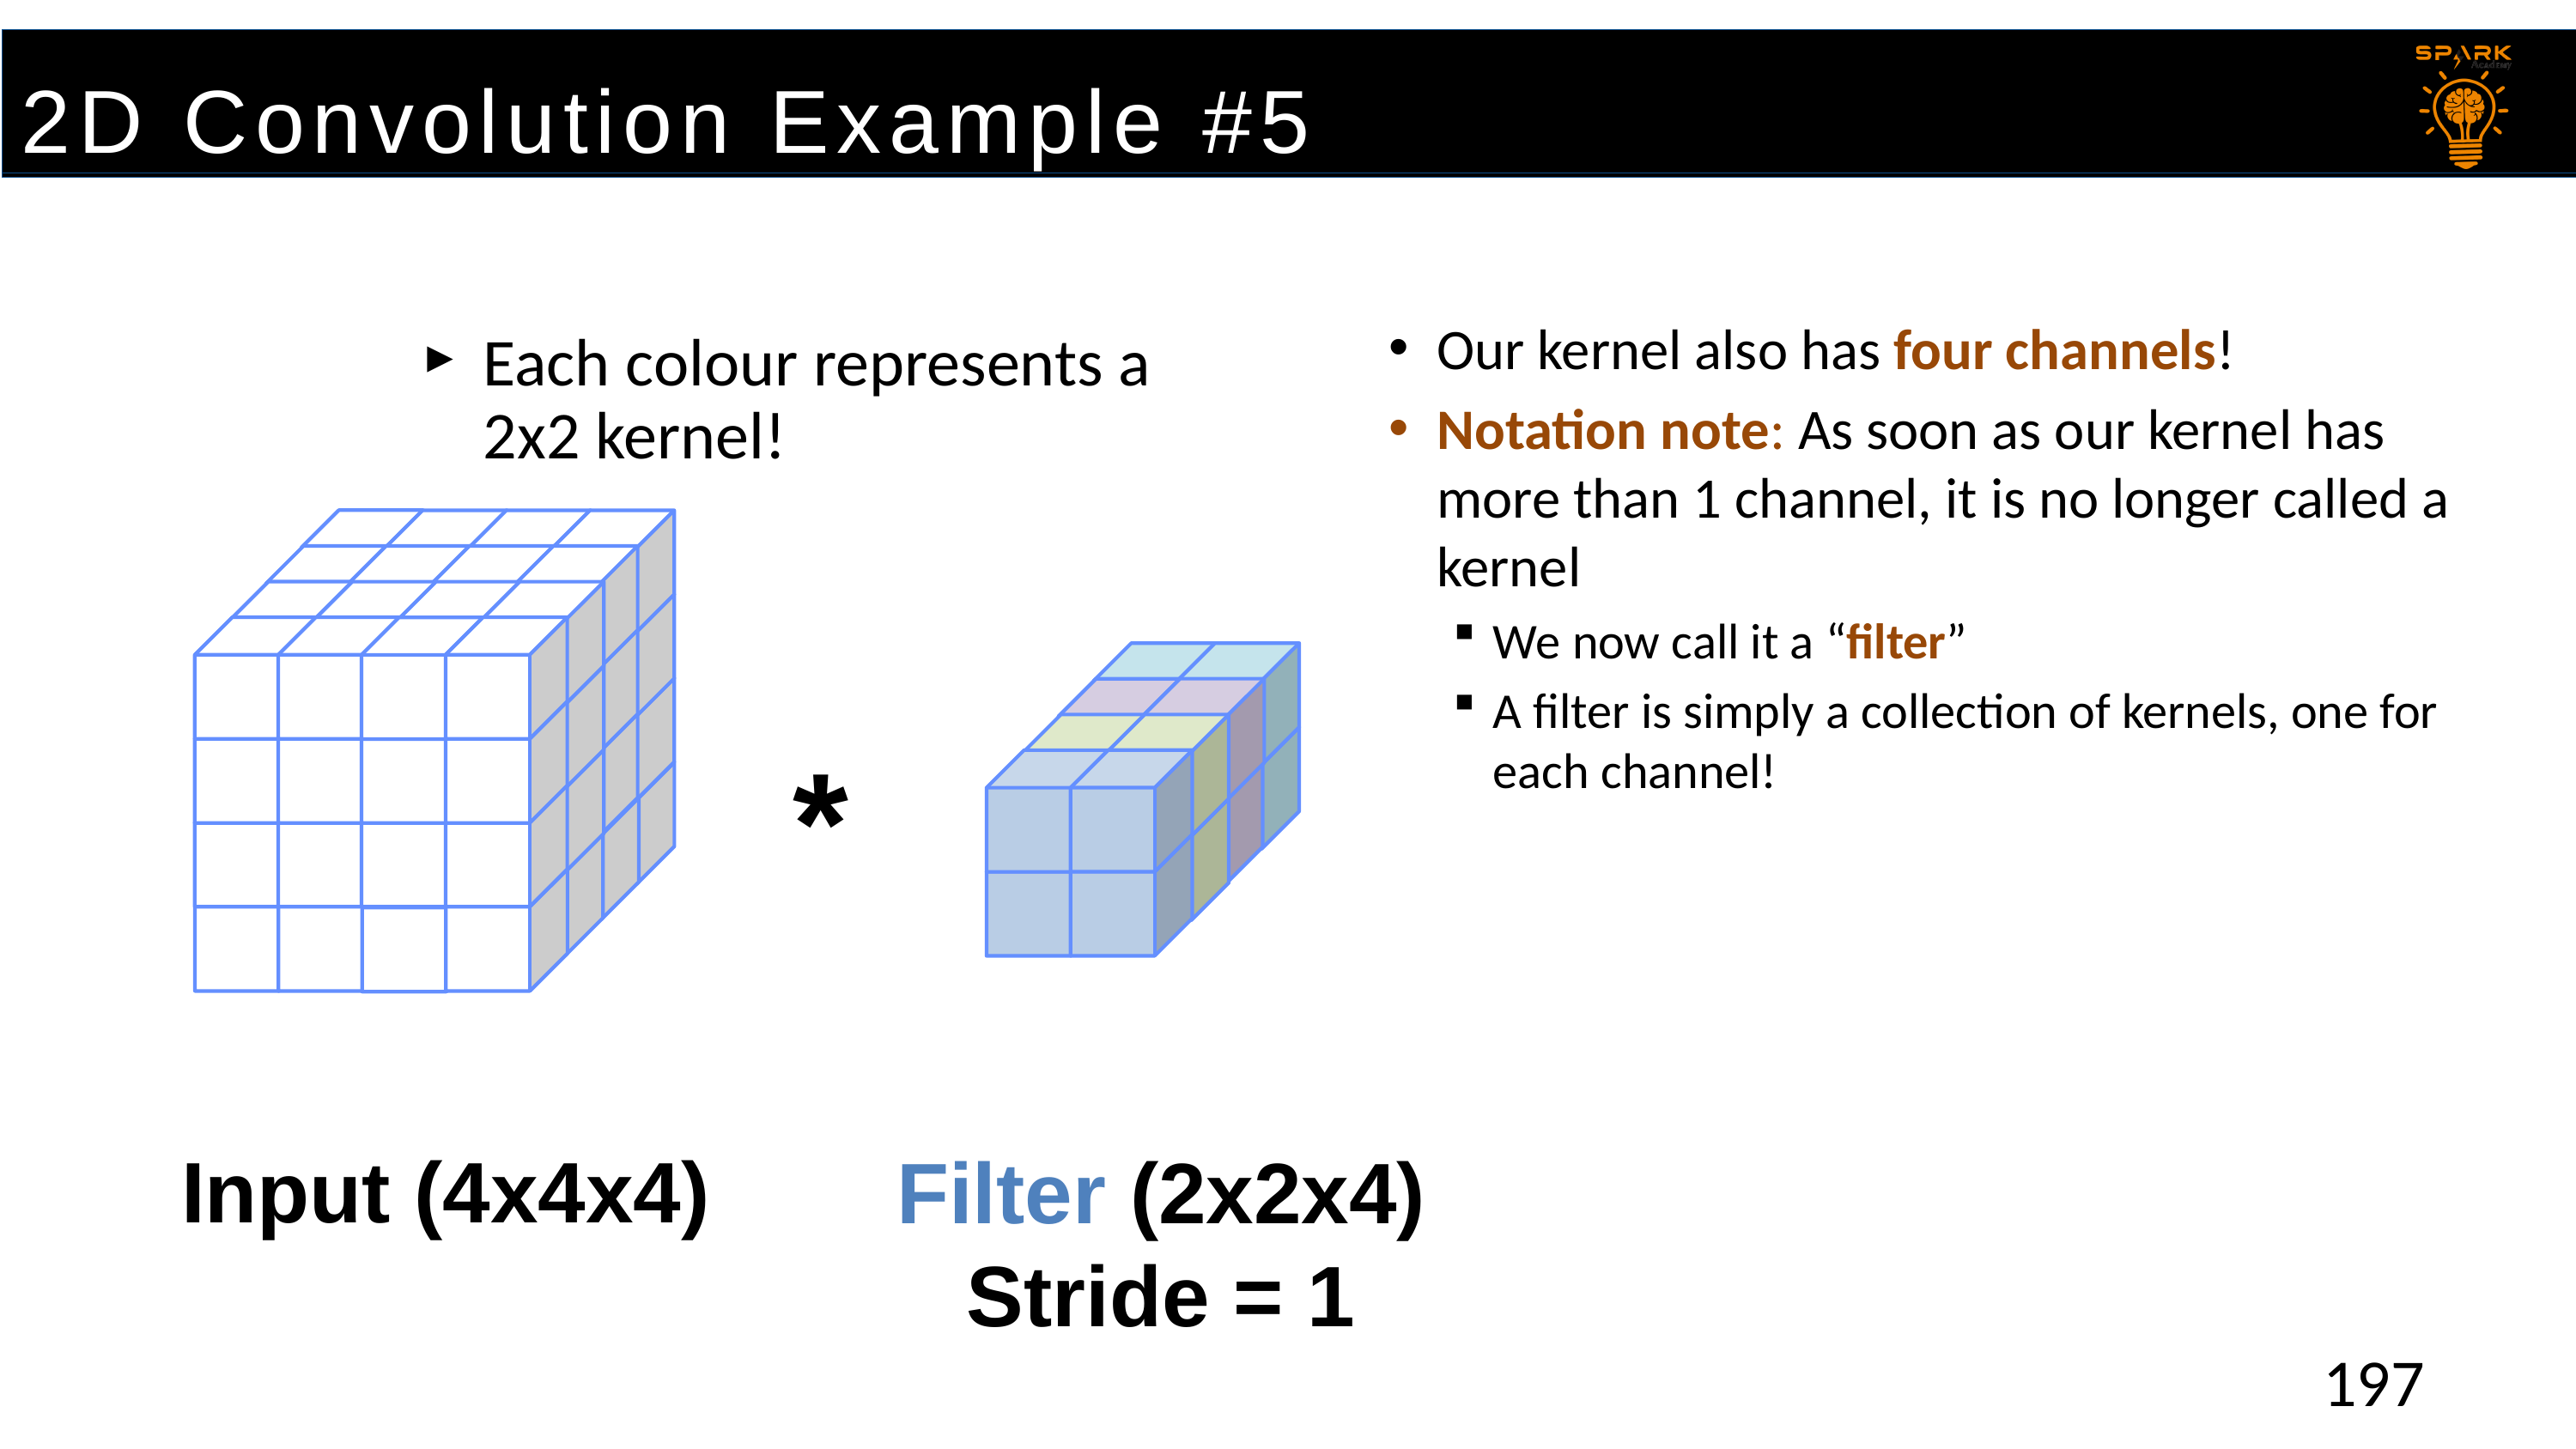

2D Convolution Example #5
# 2D Convolution Example #5

Our kernel also has four channels!
Notation note: As soon as our kernel has more than 1 channel, it is no longer called a kernel
We now call it a “filter”
A filter is simply a collection of kernels, one for each channel!

Each colour represents a 2x2 kernel!

*
Input (4x4x4)
Filter (2x2x4)
Stride = 1
197
197